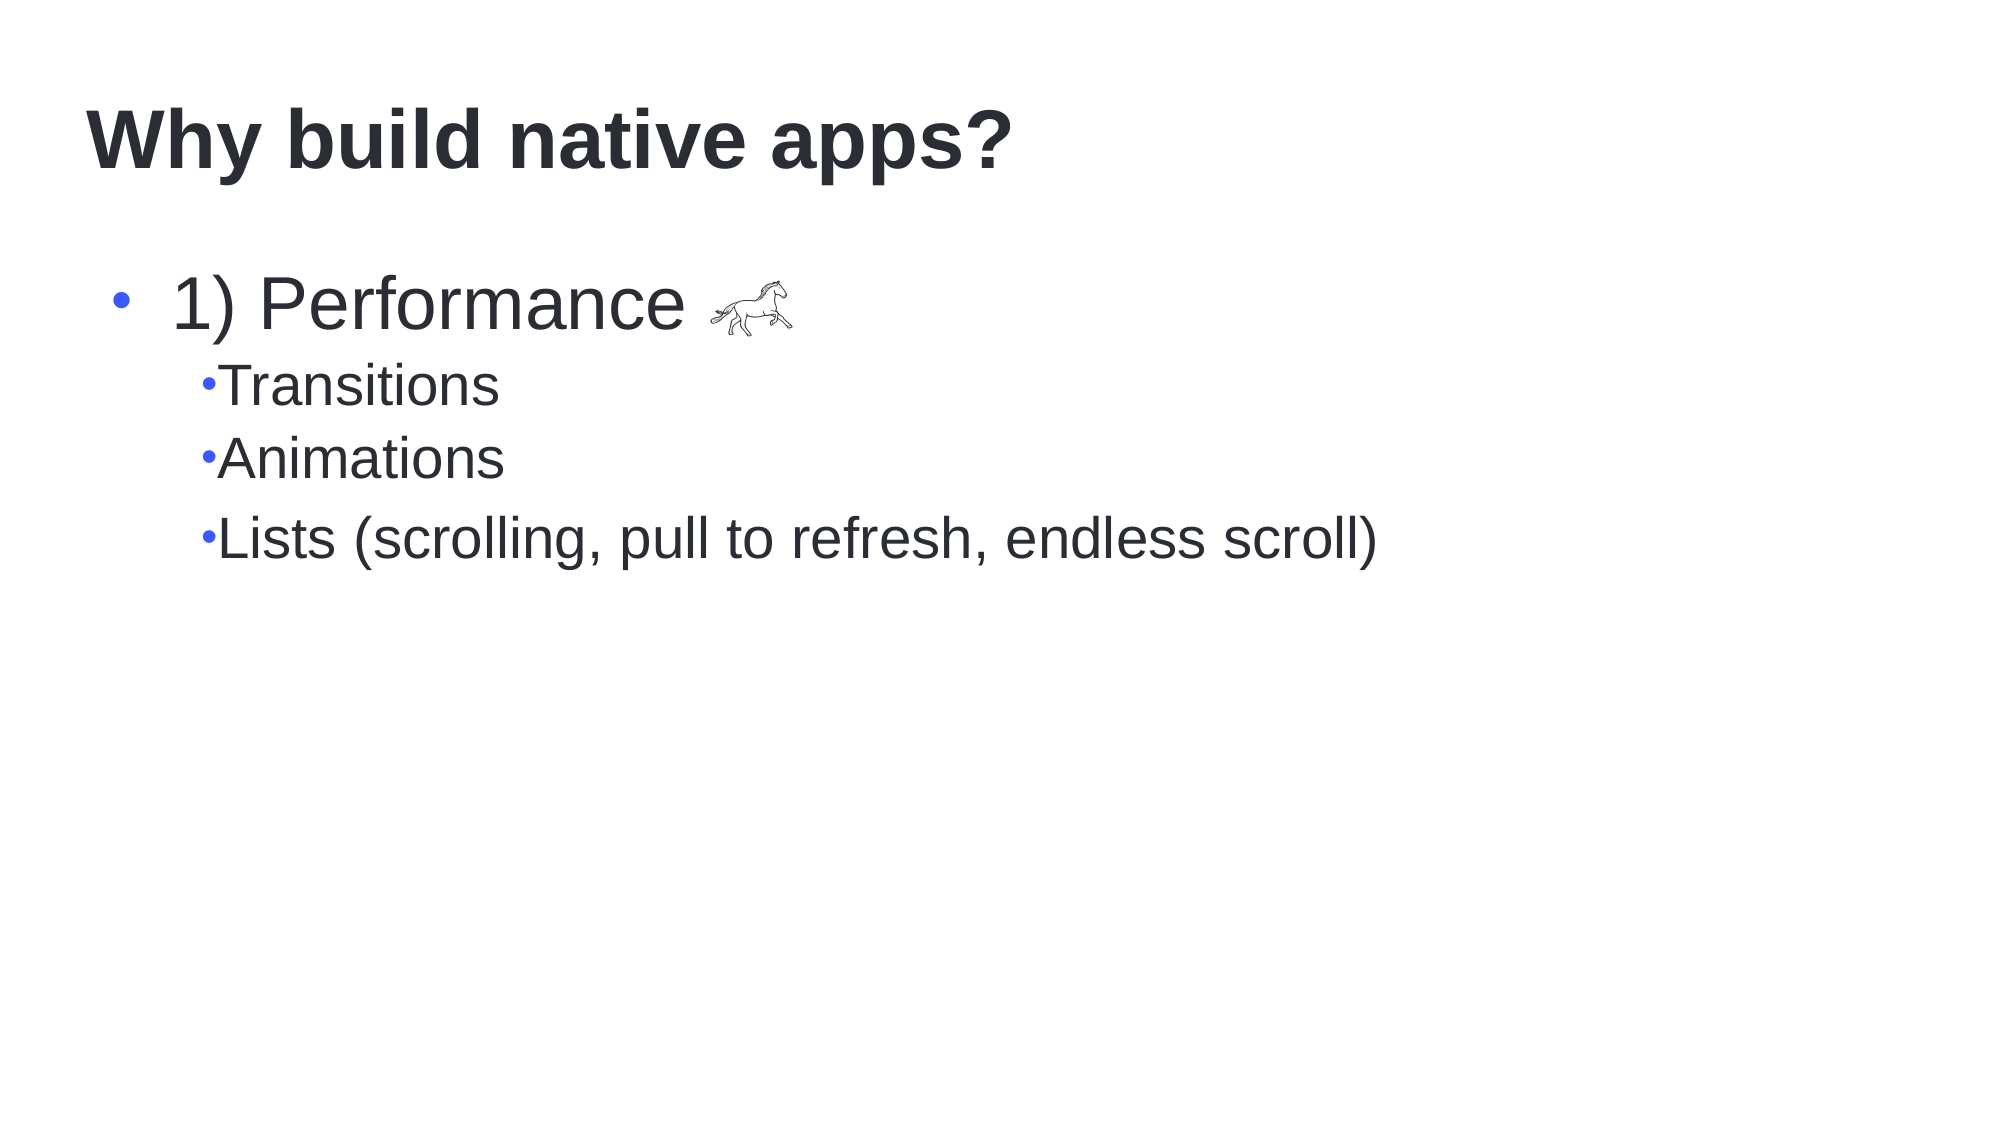

# Why build native apps?
1) Performance 🐎
Transitions
Animations
Lists (scrolling, pull to refresh, endless scroll)